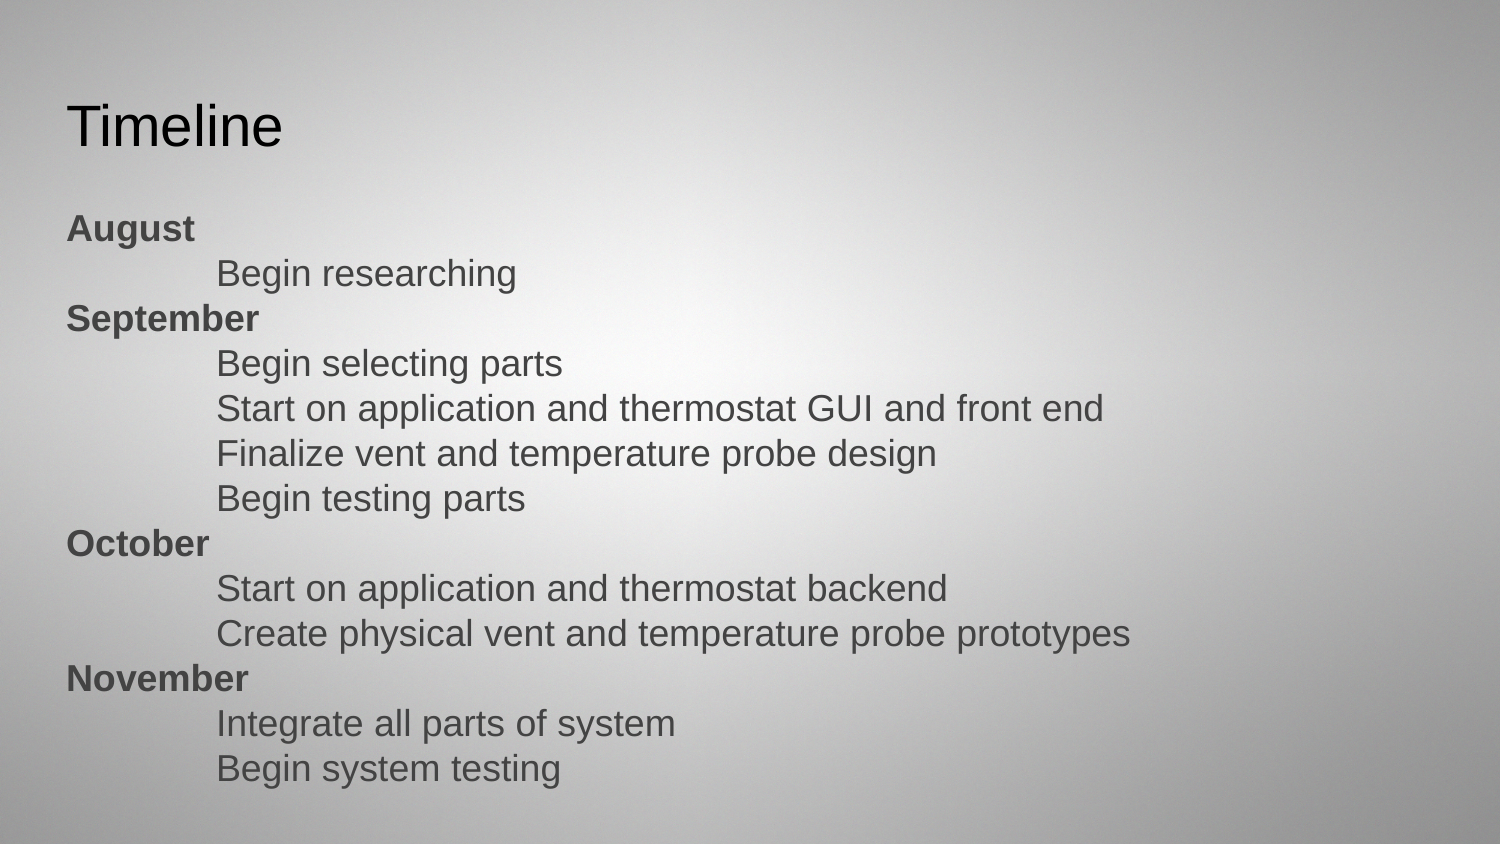

# Timeline
August
	Begin researching
September
	Begin selecting parts
	Start on application and thermostat GUI and front end
	Finalize vent and temperature probe design
	Begin testing parts
October
	Start on application and thermostat backend
	Create physical vent and temperature probe prototypes
November
	Integrate all parts of system
	Begin system testing